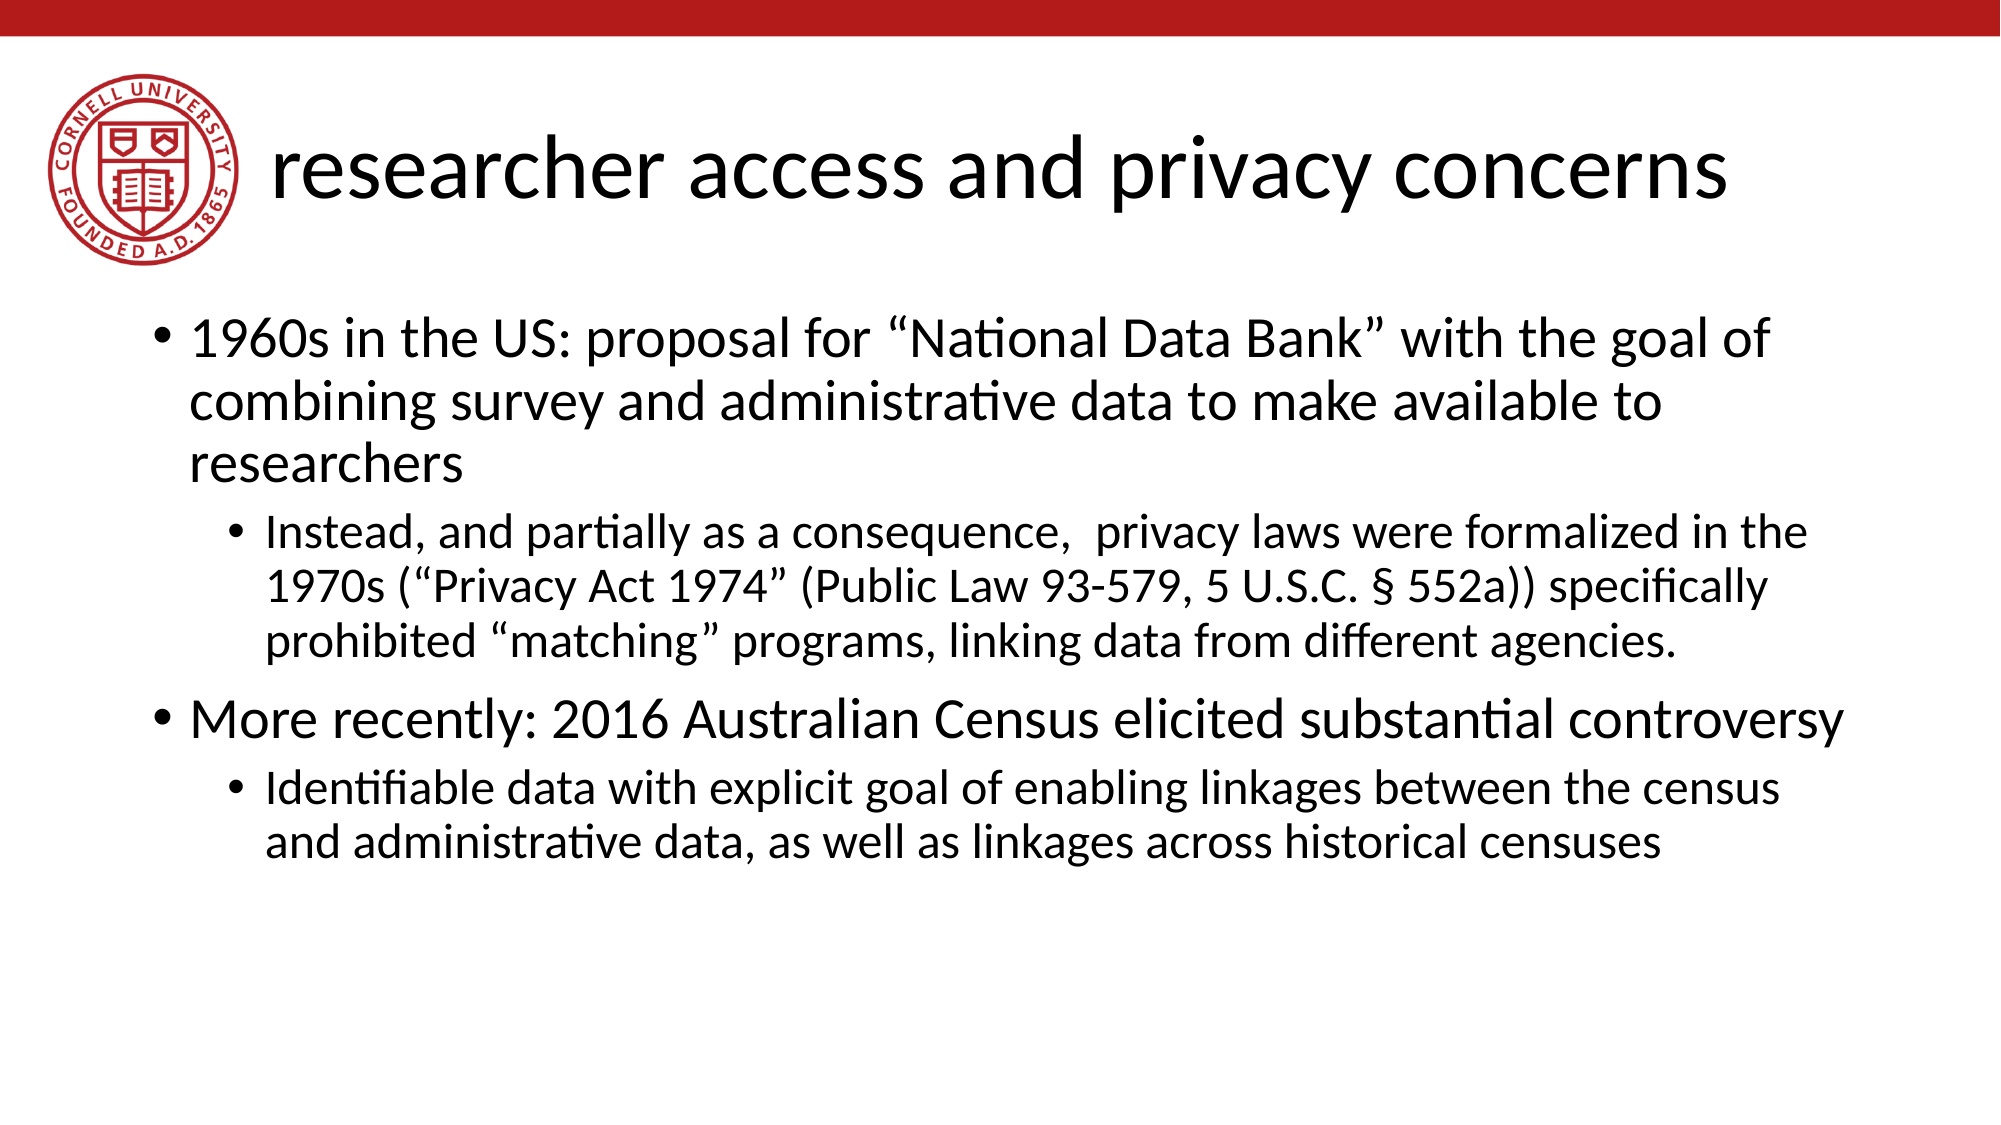

# researcher access and privacy concerns
1960s in the US: proposal for “National Data Bank” with the goal of combining survey and administrative data to make available to researchers
Instead, and partially as a consequence,  privacy laws were formalized in the 1970s (“Privacy Act 1974” (Public Law 93-579, 5 U.S.C. § 552a)) specifically prohibited “matching” programs, linking data from different agencies.
More recently: 2016 Australian Census elicited substantial controversy
Identifiable data with explicit goal of enabling linkages between the census and administrative data, as well as linkages across historical censuses